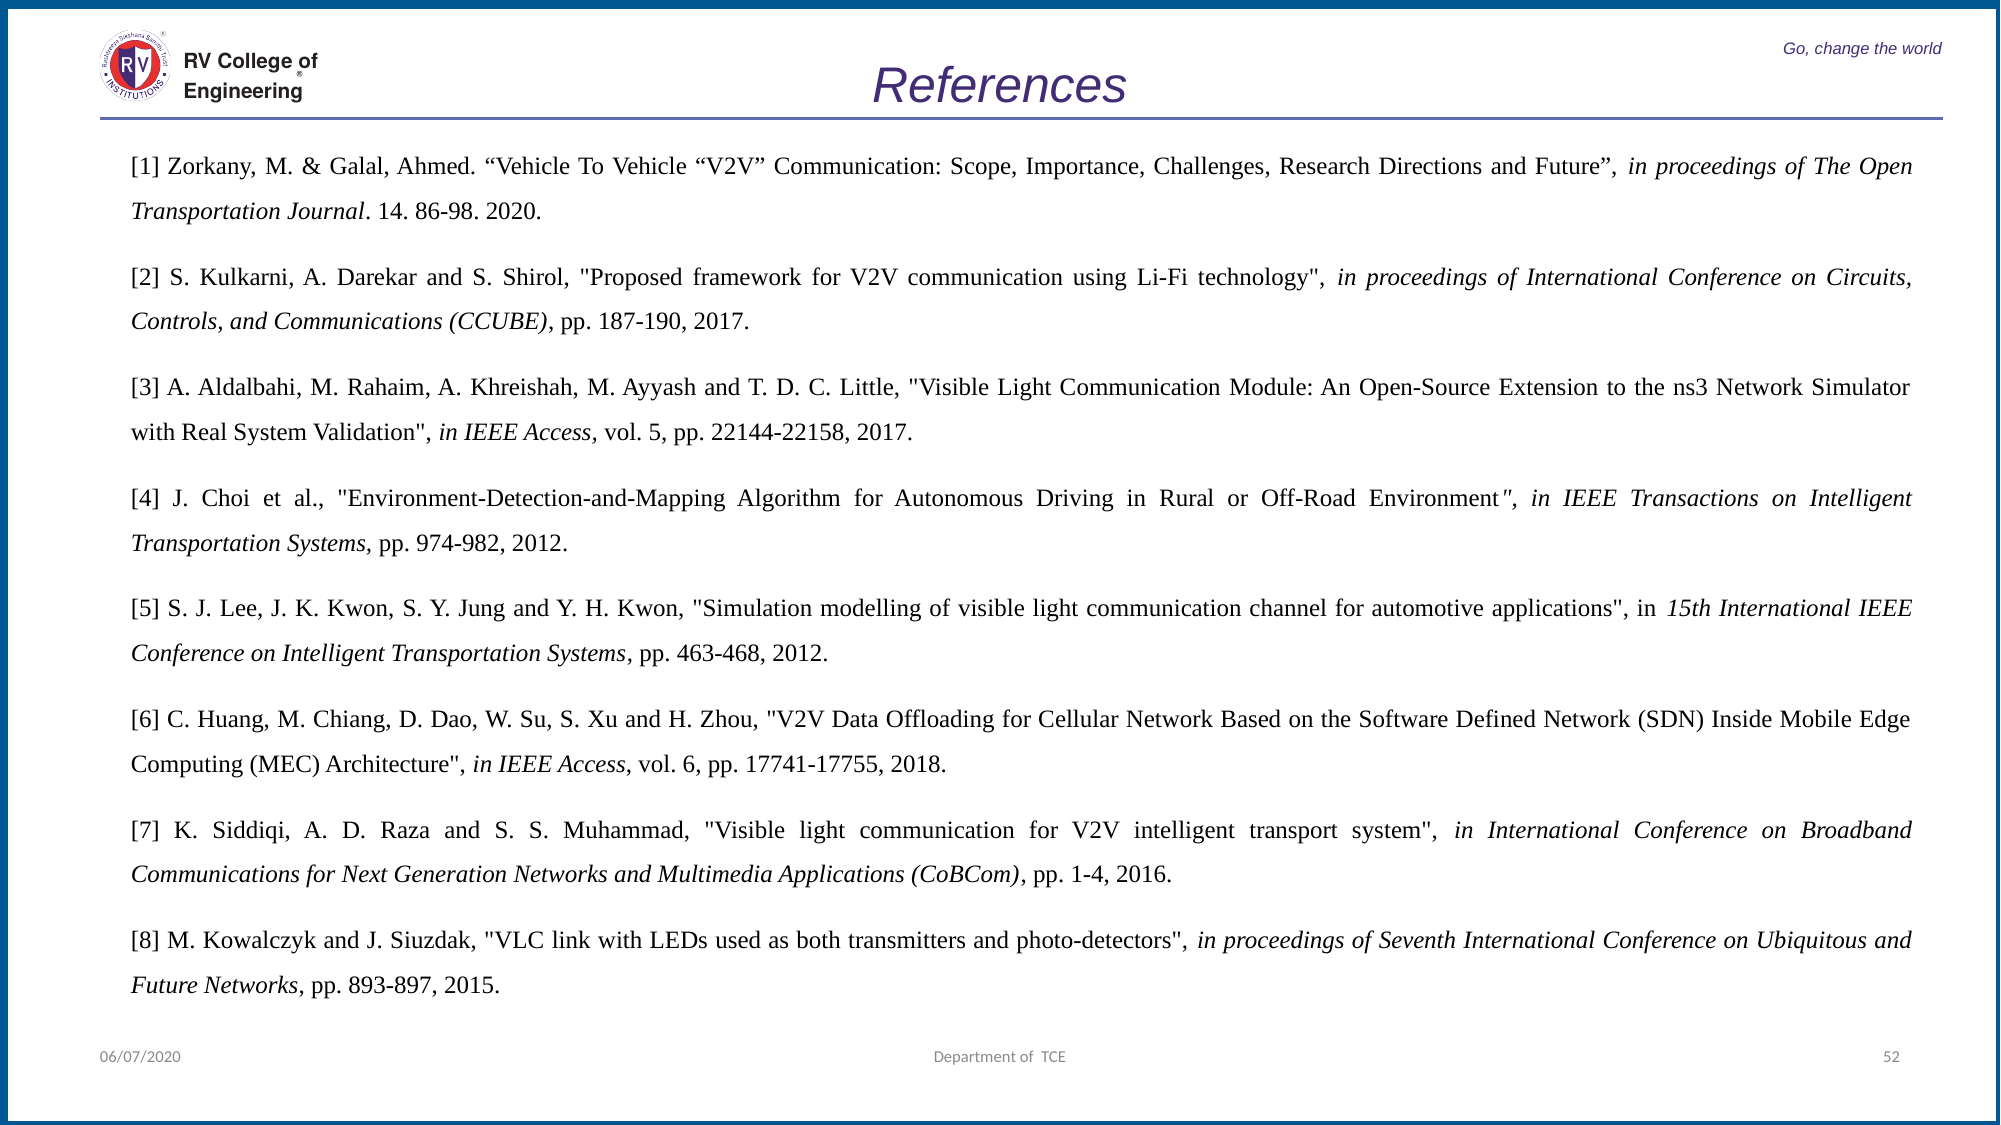

# Go, change the world
RV College of
Engineering
References

[1] Zorkany, M. & Galal, Ahmed. “Vehicle To Vehicle “V2V” Communication: Scope, Importance, Challenges, Research Directions and Future”, in proceedings of The Open Transportation Journal. 14. 86-98. 2020.
[2] S. Kulkarni, A. Darekar and S. Shirol, "Proposed framework for V2V communication using Li-Fi technology", in proceedings of International Conference on Circuits, Controls, and Communications (CCUBE), pp. 187-190, 2017.
[3] A. Aldalbahi, M. Rahaim, A. Khreishah, M. Ayyash and T. D. C. Little, "Visible Light Communication Module: An Open-Source Extension to the ns3 Network Simulator with Real System Validation", in IEEE Access, vol. 5, pp. 22144-22158, 2017.
[4] J. Choi et al., "Environment-Detection-and-Mapping Algorithm for Autonomous Driving in Rural or Off-Road Environment", in IEEE Transactions on Intelligent Transportation Systems, pp. 974-982, 2012.
[5] S. J. Lee, J. K. Kwon, S. Y. Jung and Y. H. Kwon, "Simulation modelling of visible light communication channel for automotive applications", in 15th International IEEE Conference on Intelligent Transportation Systems, pp. 463-468, 2012.
[6] C. Huang, M. Chiang, D. Dao, W. Su, S. Xu and H. Zhou, "V2V Data Offloading for Cellular Network Based on the Software Defined Network (SDN) Inside Mobile Edge Computing (MEC) Architecture", in IEEE Access, vol. 6, pp. 17741-17755, 2018.
[7] K. Siddiqi, A. D. Raza and S. S. Muhammad, "Visible light communication for V2V intelligent transport system", in International Conference on Broadband Communications for Next Generation Networks and Multimedia Applications (CoBCom), pp. 1-4, 2016.
[8] M. Kowalczyk and J. Siuzdak, "VLC link with LEDs used as both transmitters and photo-detectors", in proceedings of Seventh International Conference on Ubiquitous and Future Networks, pp. 893-897, 2015.

06/07/2020
Department of  TCE
52